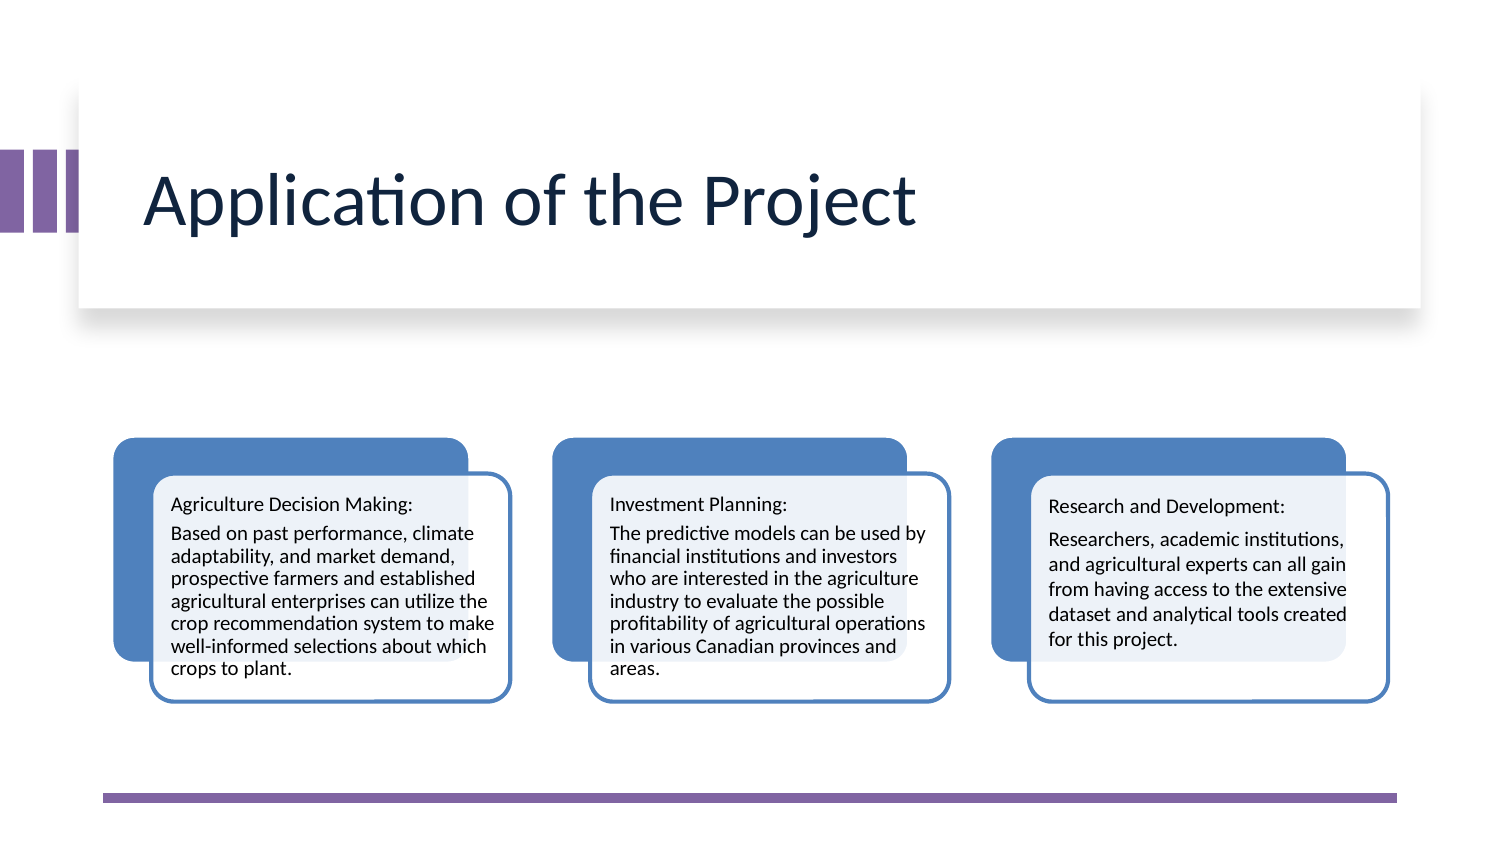

# Application of the Project

Agriculture Decision Making:
Based on past performance, climate adaptability, and market demand, prospective farmers and established agricultural enterprises can utilize the crop recommendation system to make well-informed selections about which crops to plant.
Investment Planning:
The predictive models can be used by financial institutions and investors who are interested in the agriculture industry to evaluate the possible profitability of agricultural operations in various Canadian provinces and areas.
Research and Development:
Researchers, academic institutions, and agricultural experts can all gain from having access to the extensive dataset and analytical tools created for this project.